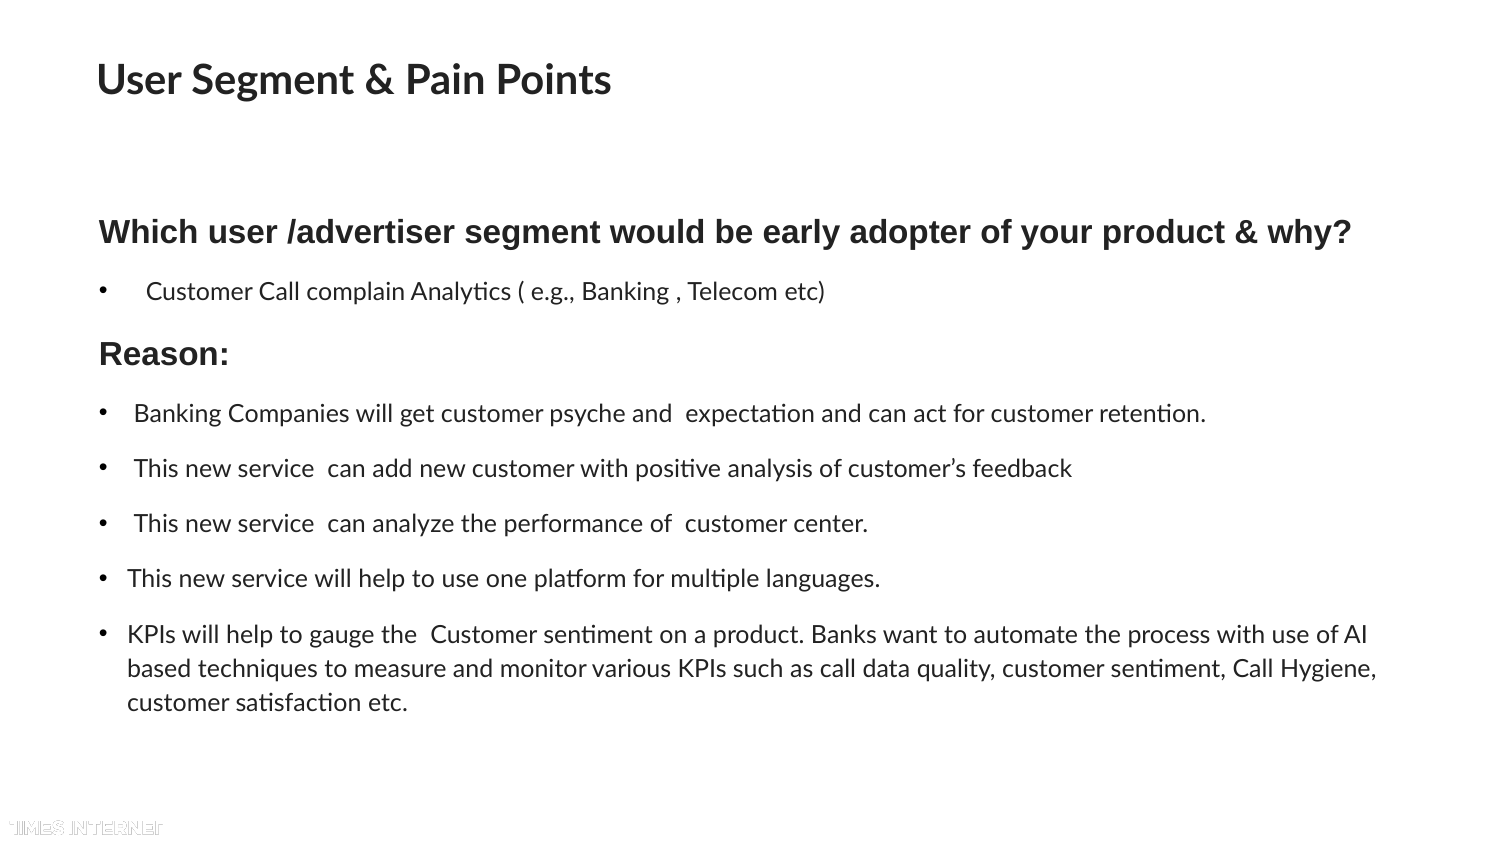

# User Segment & Pain Points
Which user /advertiser segment would be early adopter of your product & why?
Customer Call complain Analytics ( e.g., Banking , Telecom etc)
Reason:
 Banking Companies will get customer psyche and  expectation and can act for customer retention.
 This new service  can add new customer with positive analysis of customer’s feedback
 This new service  can analyze the performance of  customer center.
This new service will help to use one platform for multiple languages.
KPIs will help to gauge the  Customer sentiment on a product. Banks want to automate the process with use of AI based techniques to measure and monitor various KPIs such as call data quality, customer sentiment, Call Hygiene, customer satisfaction etc.